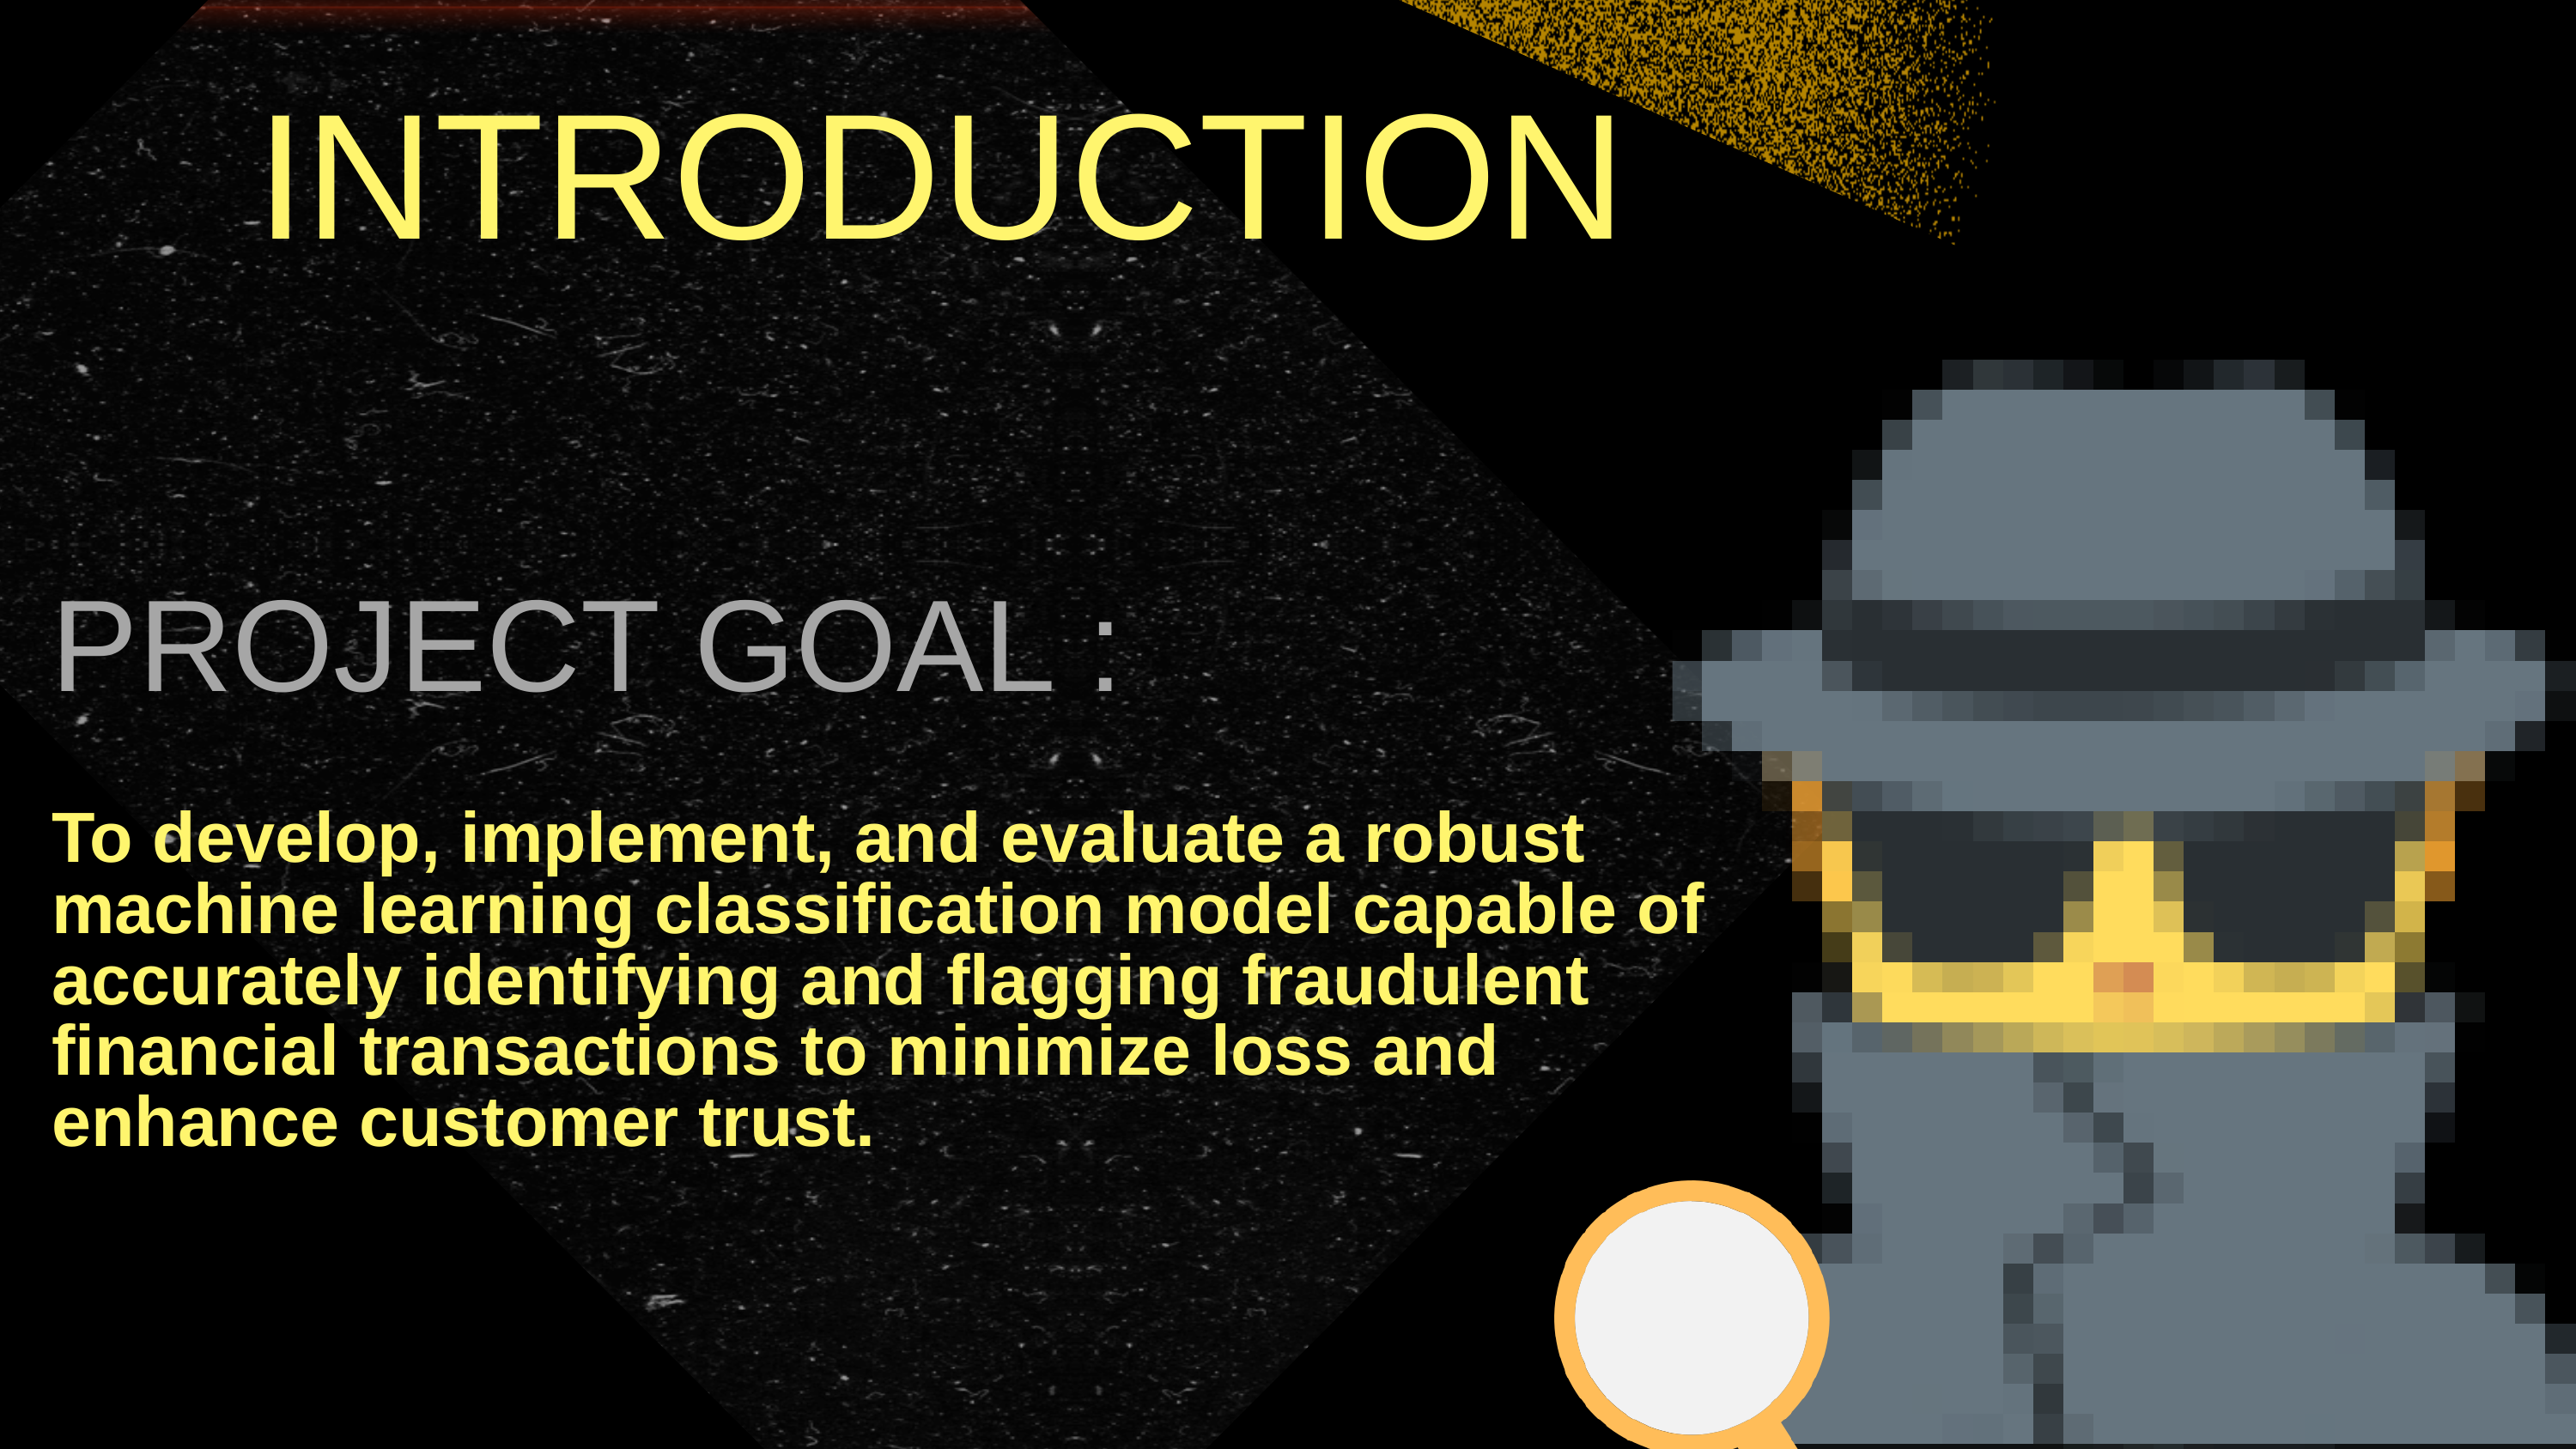

INTRODUCTION

PROJECT GOAL :
To develop, implement, and evaluate a robust machine learning classification model capable of accurately identifying and flagging fraudulent financial transactions to minimize loss and enhance customer trust.